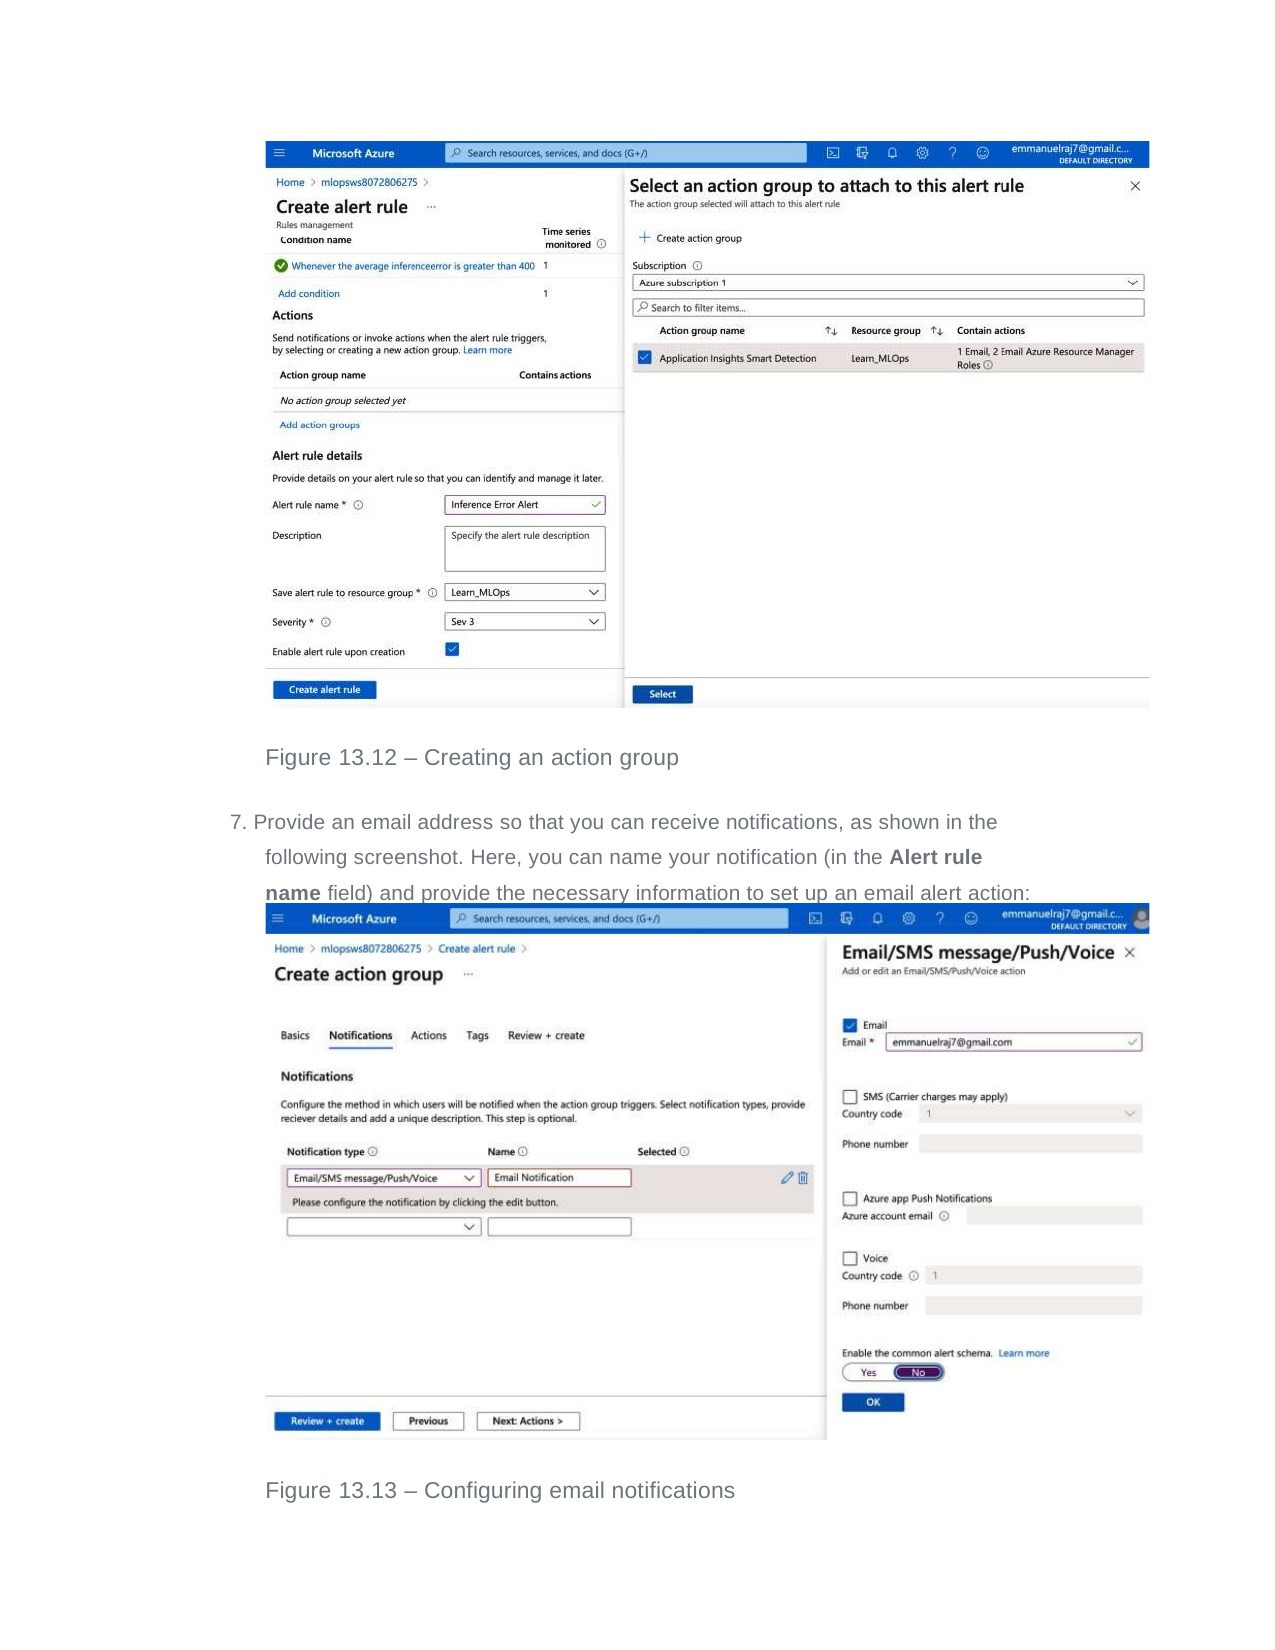

Figure 13.12 – Creating an action group

7. Provide an email address so that you can receive notifications, as shown in the  following screenshot. Here, you can name your notification (in the Alert rule  name field) and provide the necessary information to set up an email alert action:

Figure 13.13 – Configuring email notifications